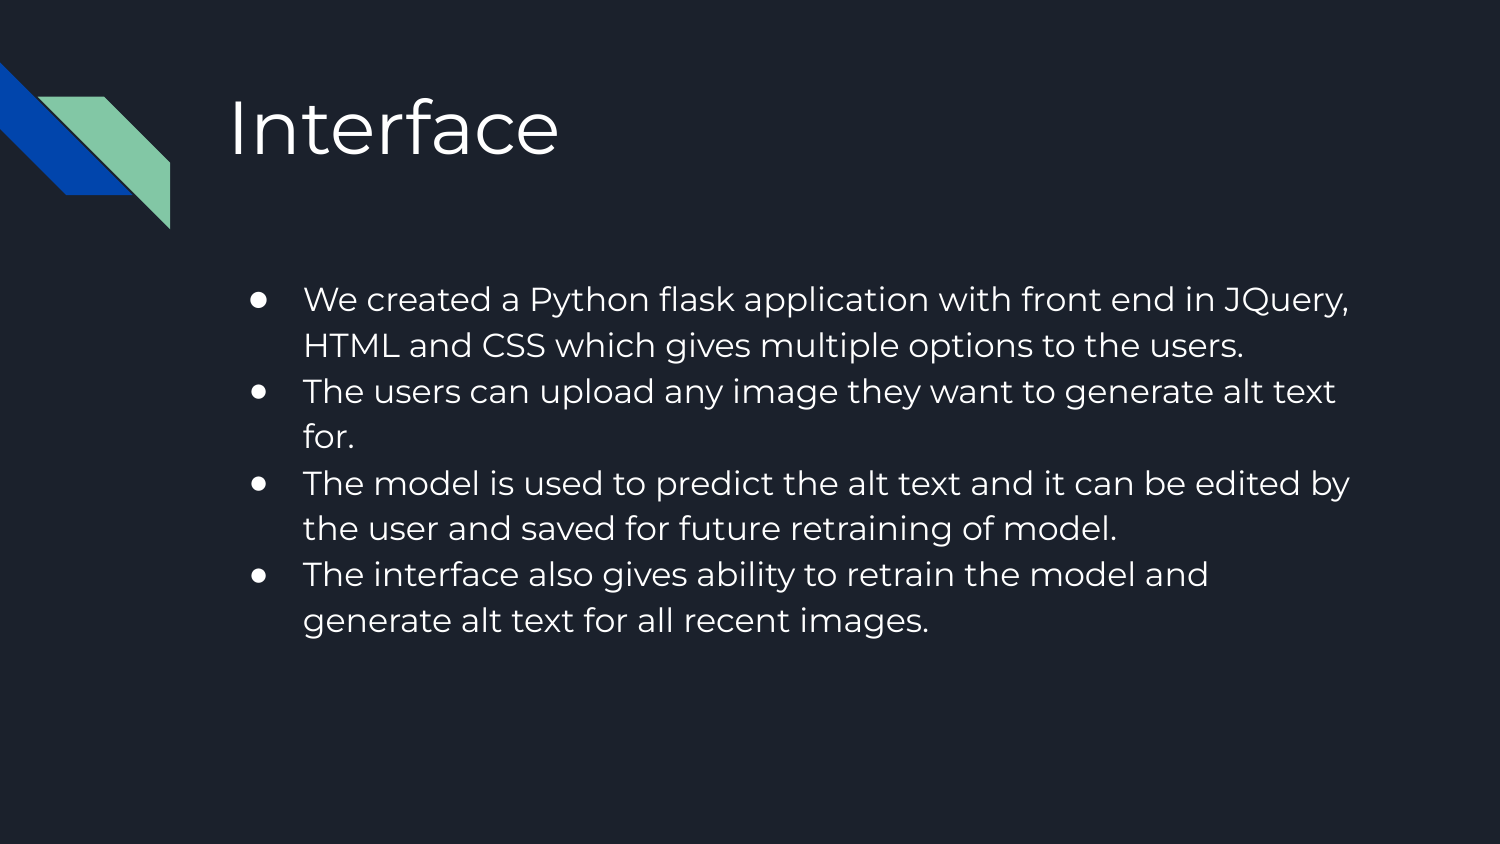

# Interface
We created a Python flask application with front end in JQuery, HTML and CSS which gives multiple options to the users.
The users can upload any image they want to generate alt text for.
The model is used to predict the alt text and it can be edited by the user and saved for future retraining of model.
The interface also gives ability to retrain the model and generate alt text for all recent images.